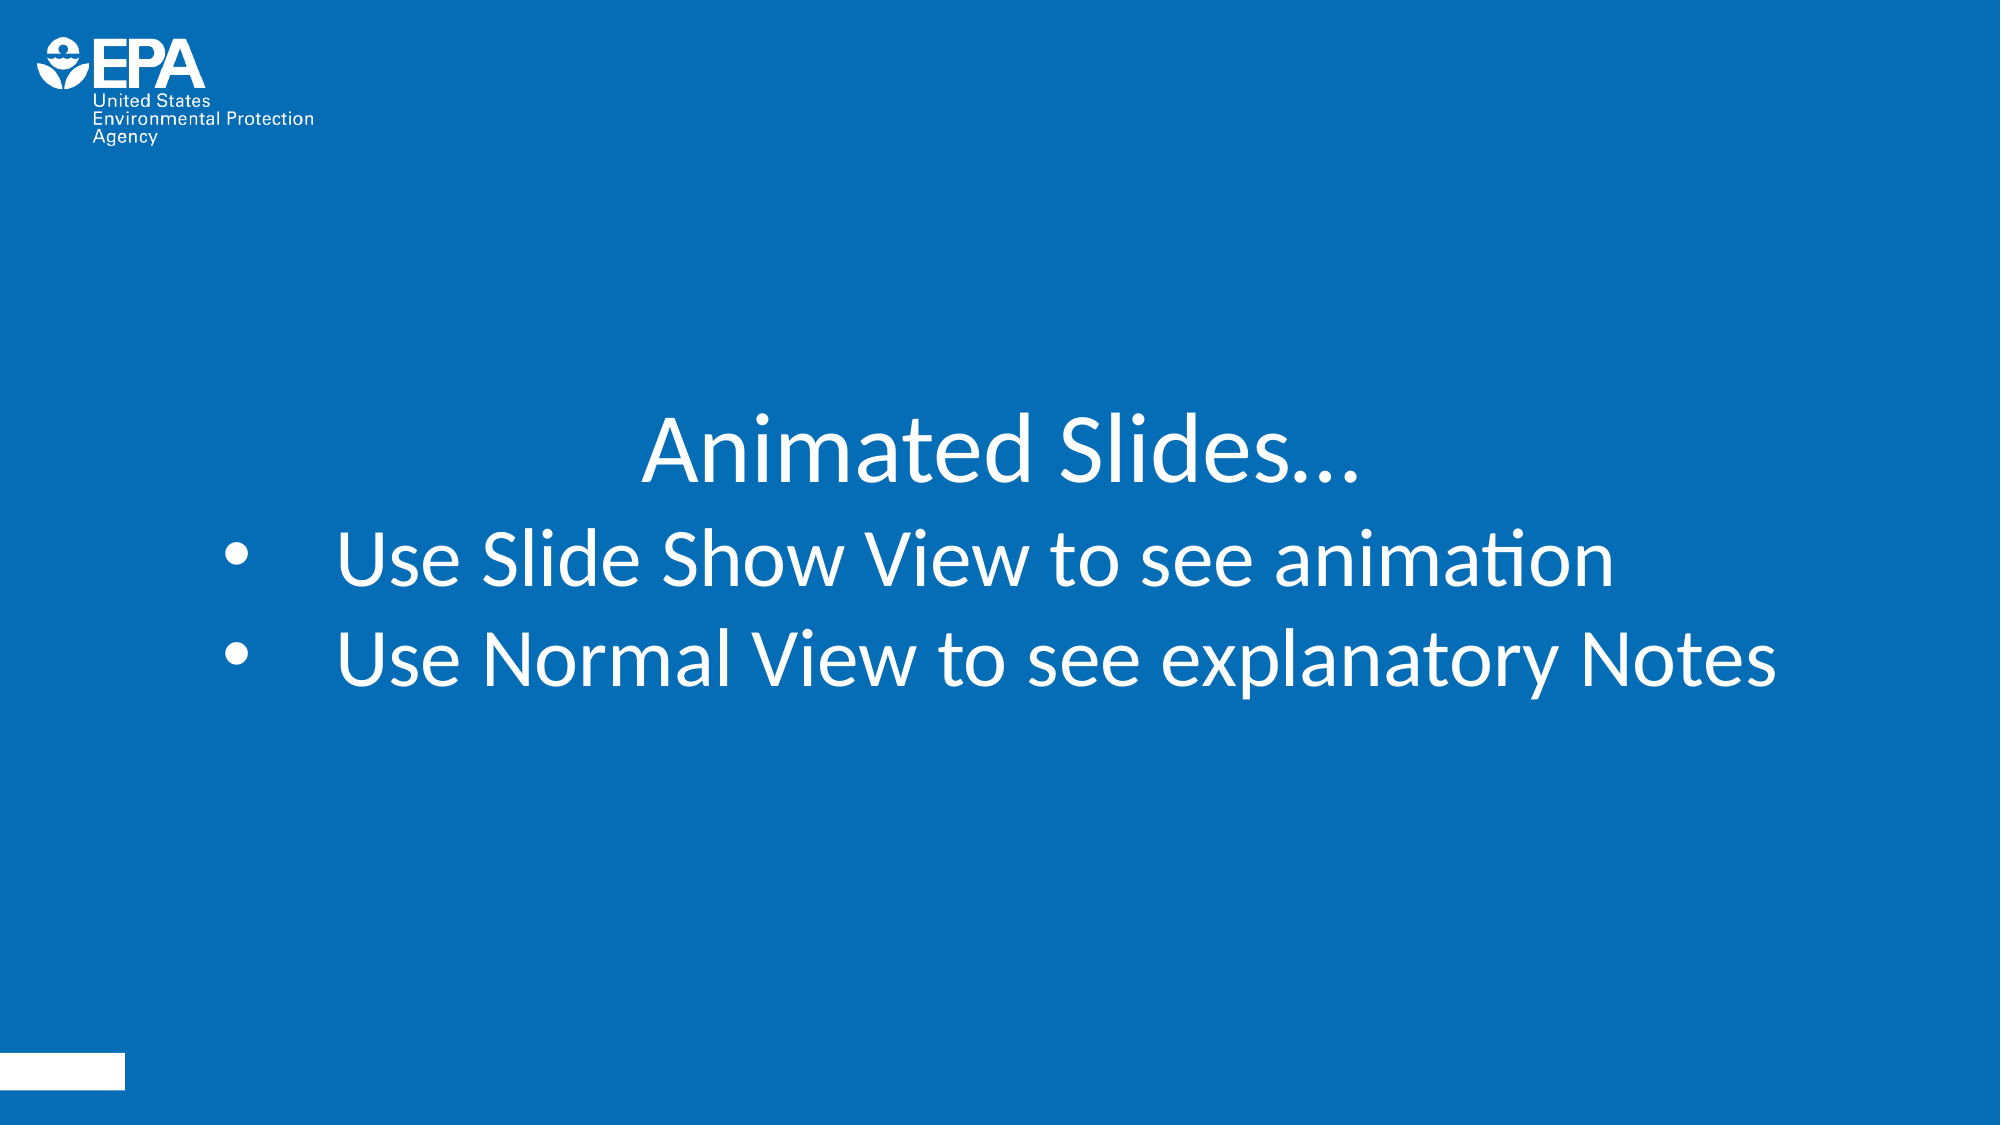

Animated Slides…
Use Slide Show View to see animation
Use Normal View to see explanatory Notes